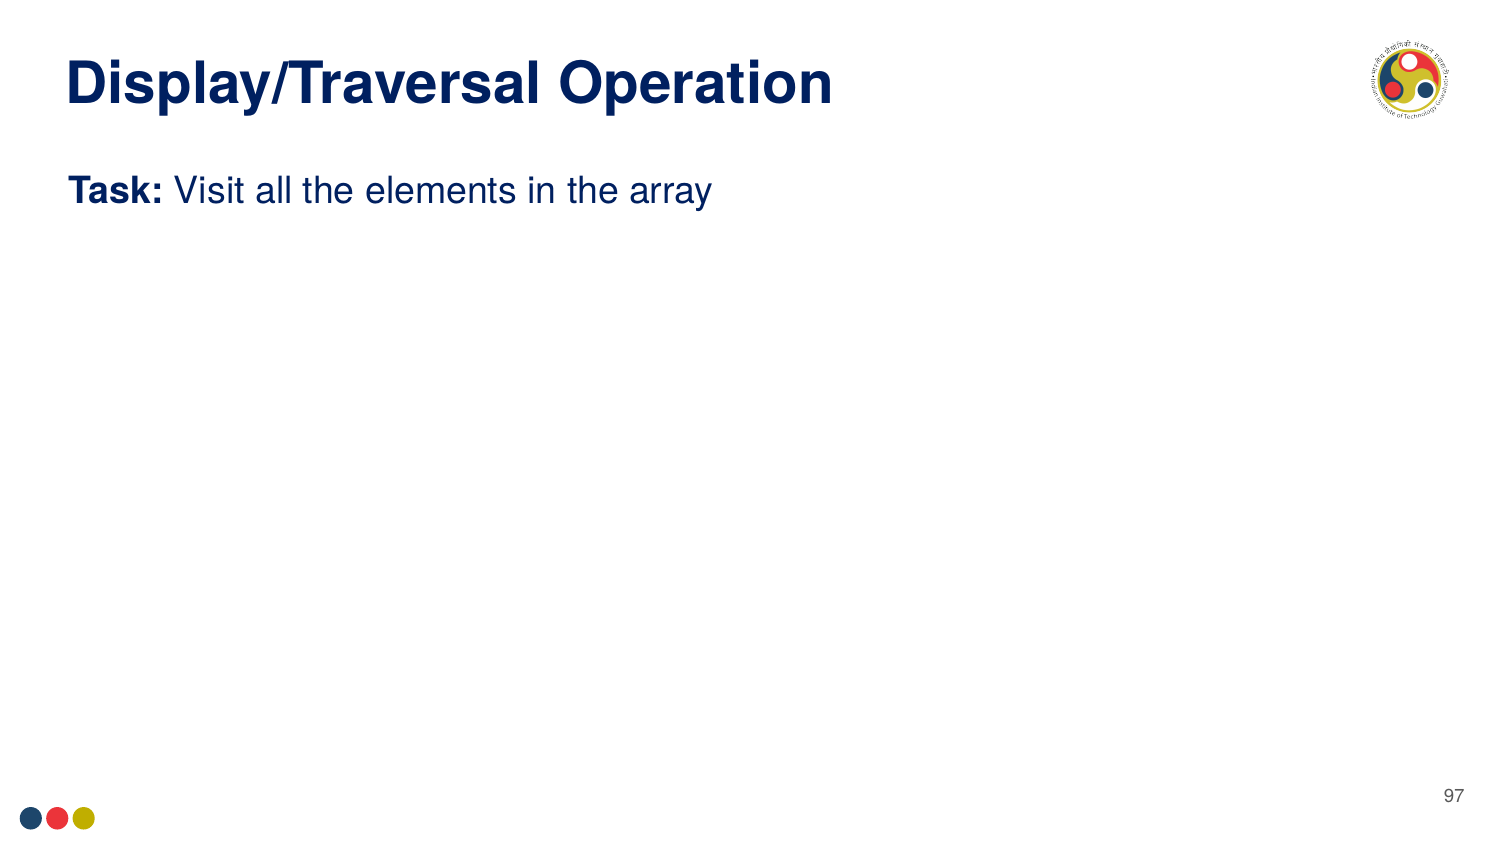

Display/Traversal Operation
Task: Visit all the elements in the array
97